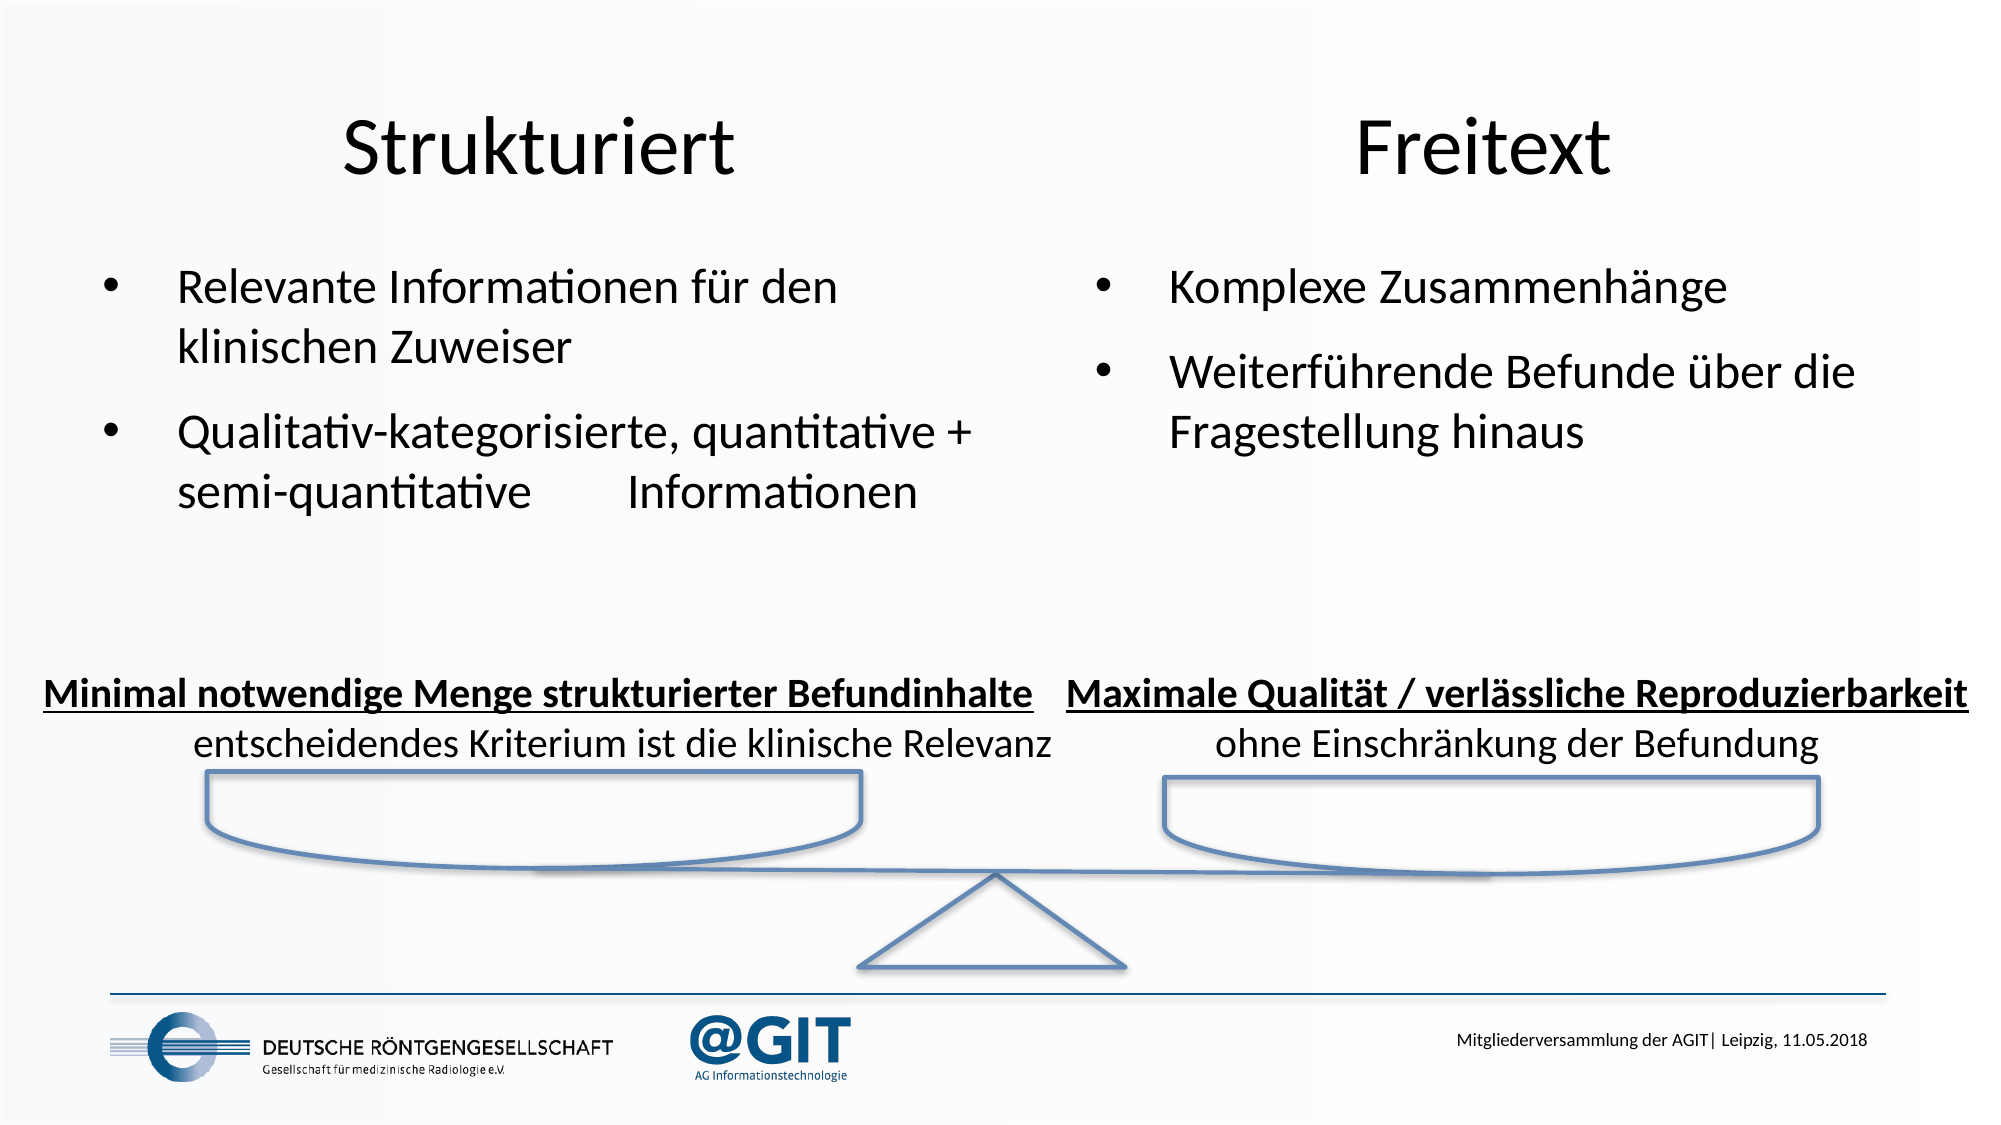

Freitext
Strukturiert
Relevante Informationen für den klinischen Zuweiser
Qualitativ-kategorisierte, quantitative + semi-quantitative 	Informationen

Komplexe Zusammenhänge
Weiterführende Befunde über die Fragestellung hinaus

Maximale Qualität / verlässliche Reproduzierbarkeit ohne Einschränkung der Befundung

Minimal notwendige Menge strukturierter Befundinhalte 	entscheidendes Kriterium ist die klinische Relevanz